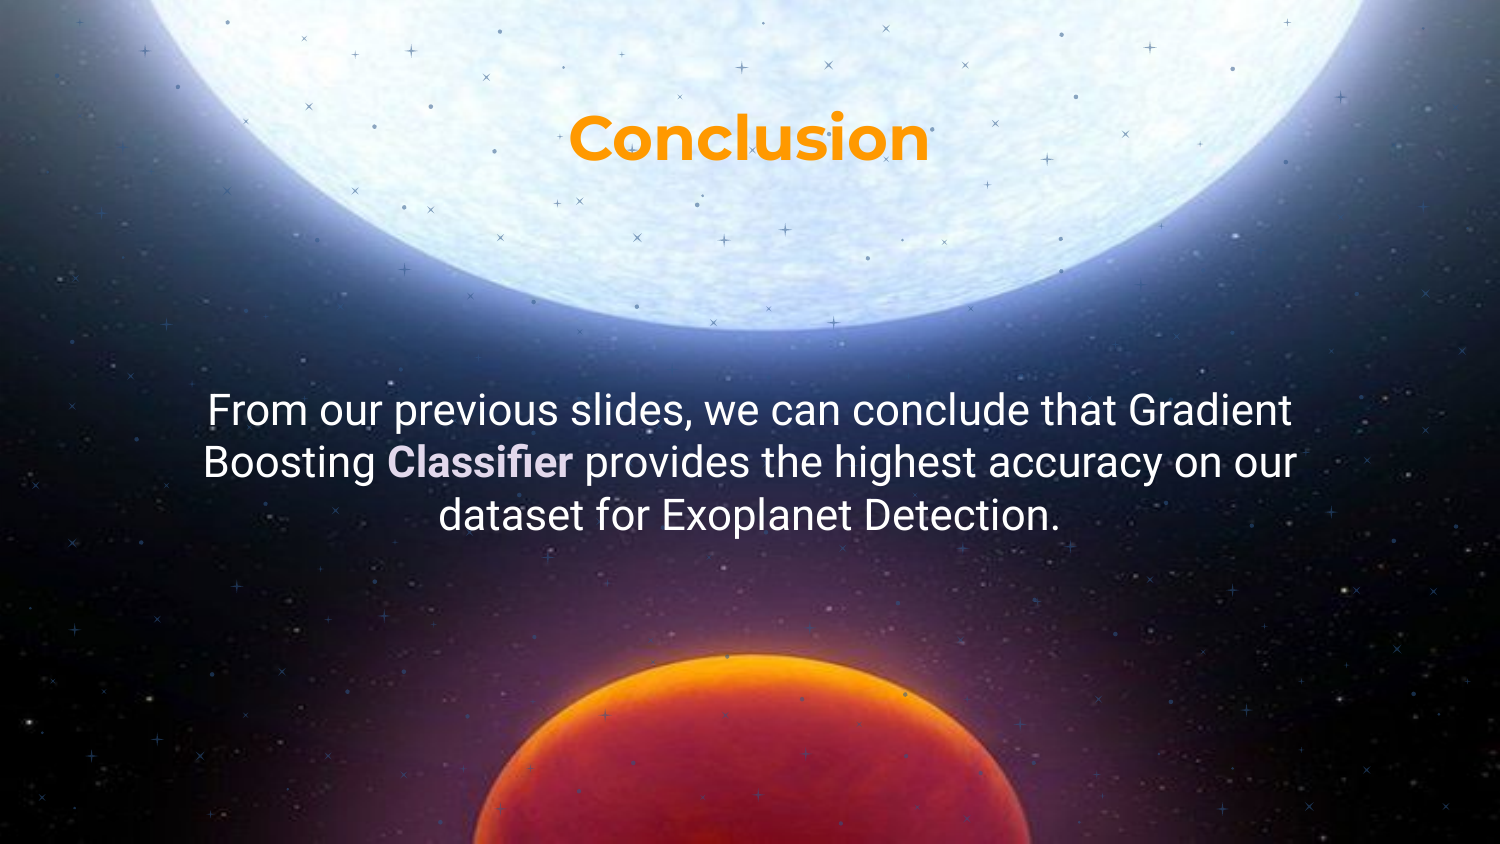

# Conclusion
From our previous slides, we can conclude that Gradient Boosting Classifier provides the highest accuracy on our dataset for Exoplanet Detection.